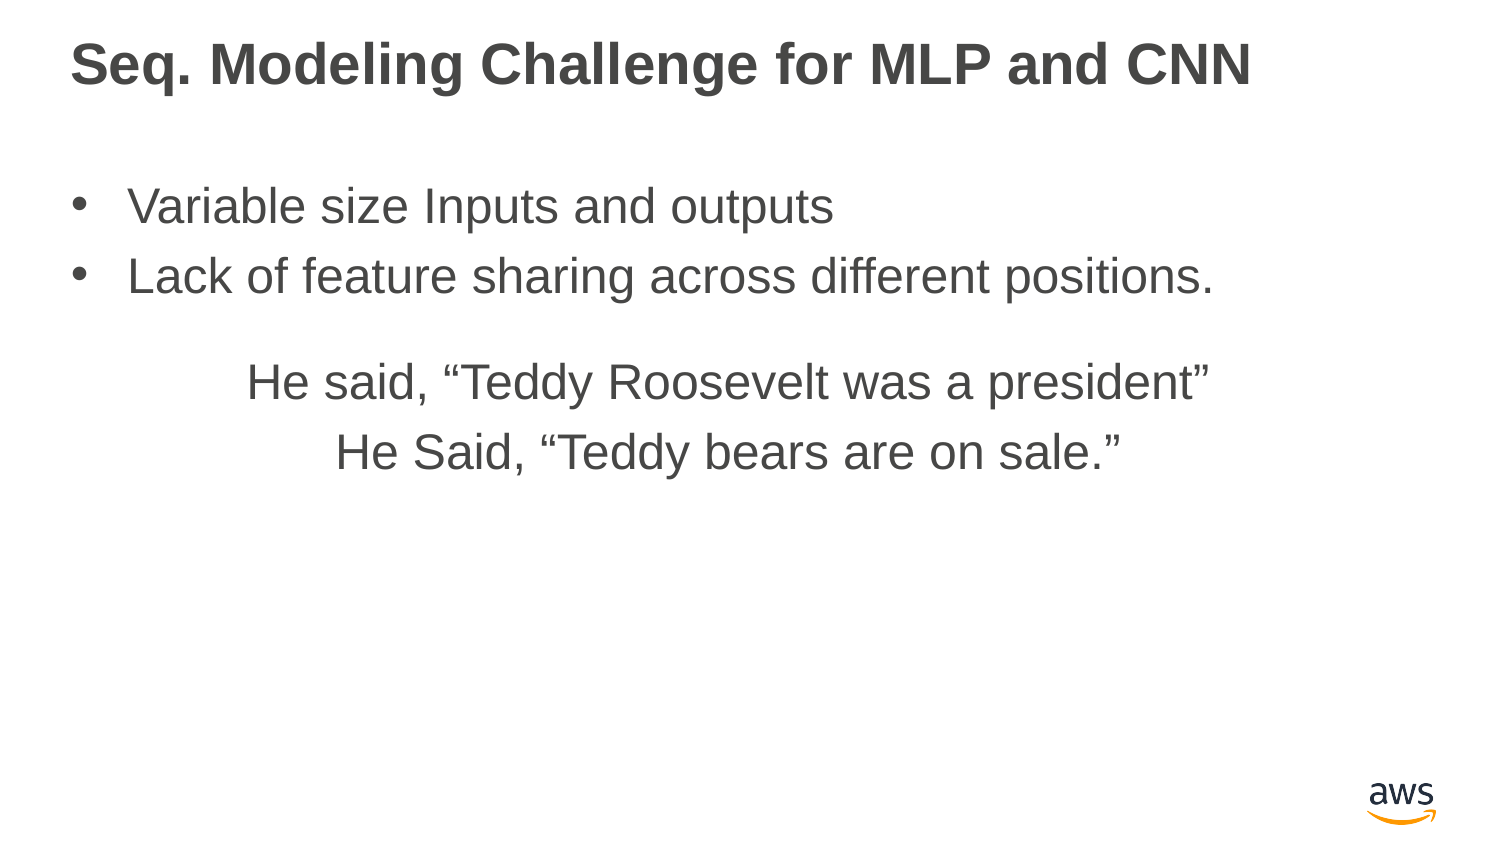

# Seq. Modeling Challenge for MLP and CNN
Variable size Inputs and outputs
Lack of feature sharing across different positions.
He said, “Teddy Roosevelt was a president”
He Said, “Teddy bears are on sale.”